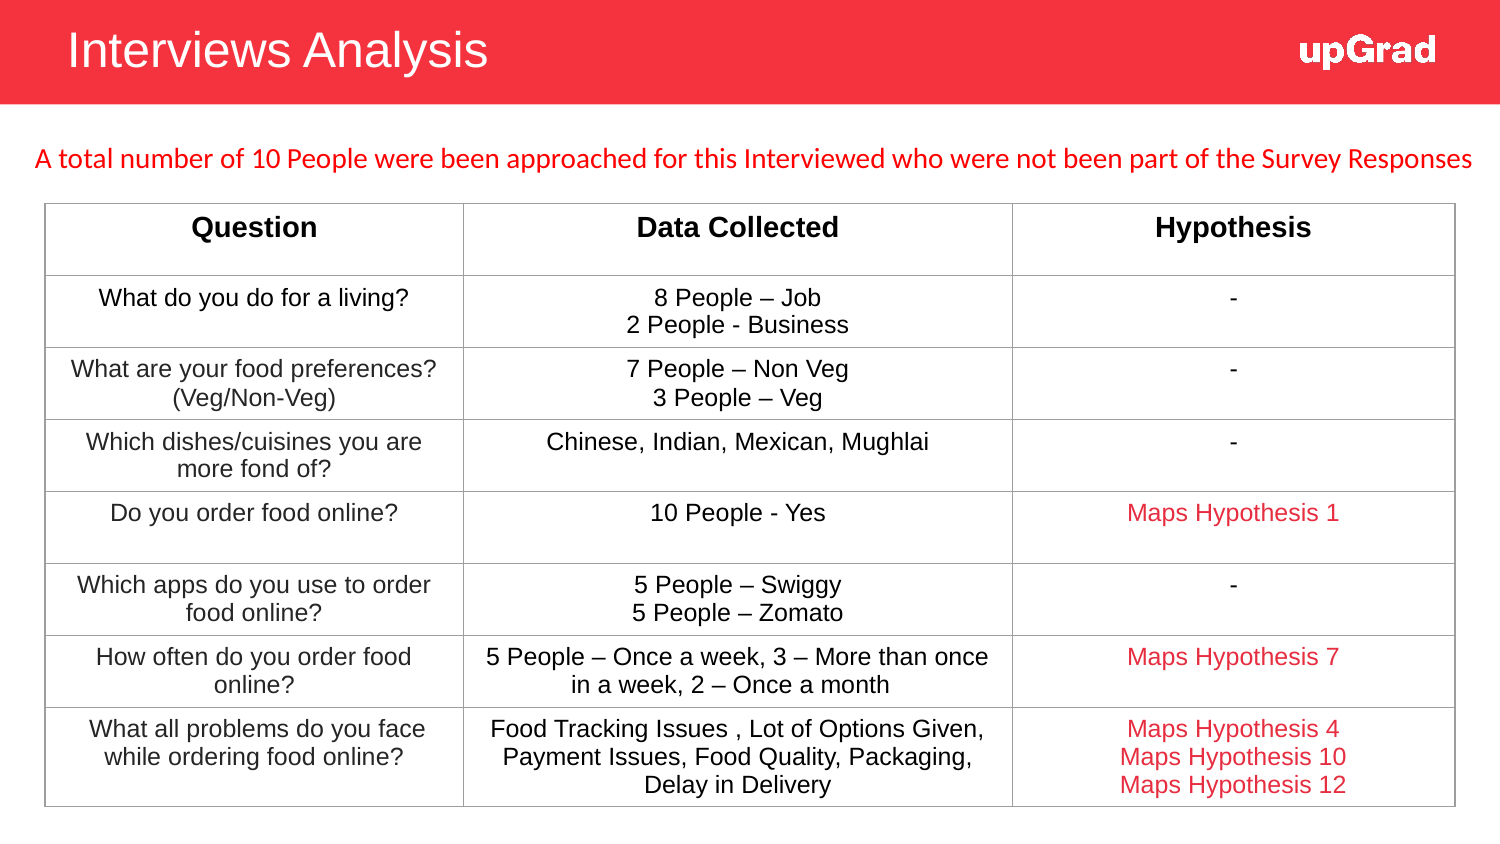

# Interviews Analysis
A total number of 10 People were been approached for this Interviewed who were not been part of the Survey Responses
| Question | Data Collected | Hypothesis |
| --- | --- | --- |
| What do you do for a living? | 8 People – Job 2 People - Business | - |
| What are your food preferences? (Veg/Non-Veg) | 7 People – Non Veg 3 People – Veg | - |
| Which dishes/cuisines you are more fond of? | Chinese, Indian, Mexican, Mughlai | - |
| Do you order food online? | 10 People - Yes | Maps Hypothesis 1 |
| Which apps do you use to order food online? | 5 People – Swiggy 5 People – Zomato | - |
| How often do you order food online? | 5 People – Once a week, 3 – More than once in a week, 2 – Once a month | Maps Hypothesis 7 |
| What all problems do you face while ordering food online? | Food Tracking Issues , Lot of Options Given, Payment Issues, Food Quality, Packaging, Delay in Delivery | Maps Hypothesis 4 Maps Hypothesis 10 Maps Hypothesis 12 |